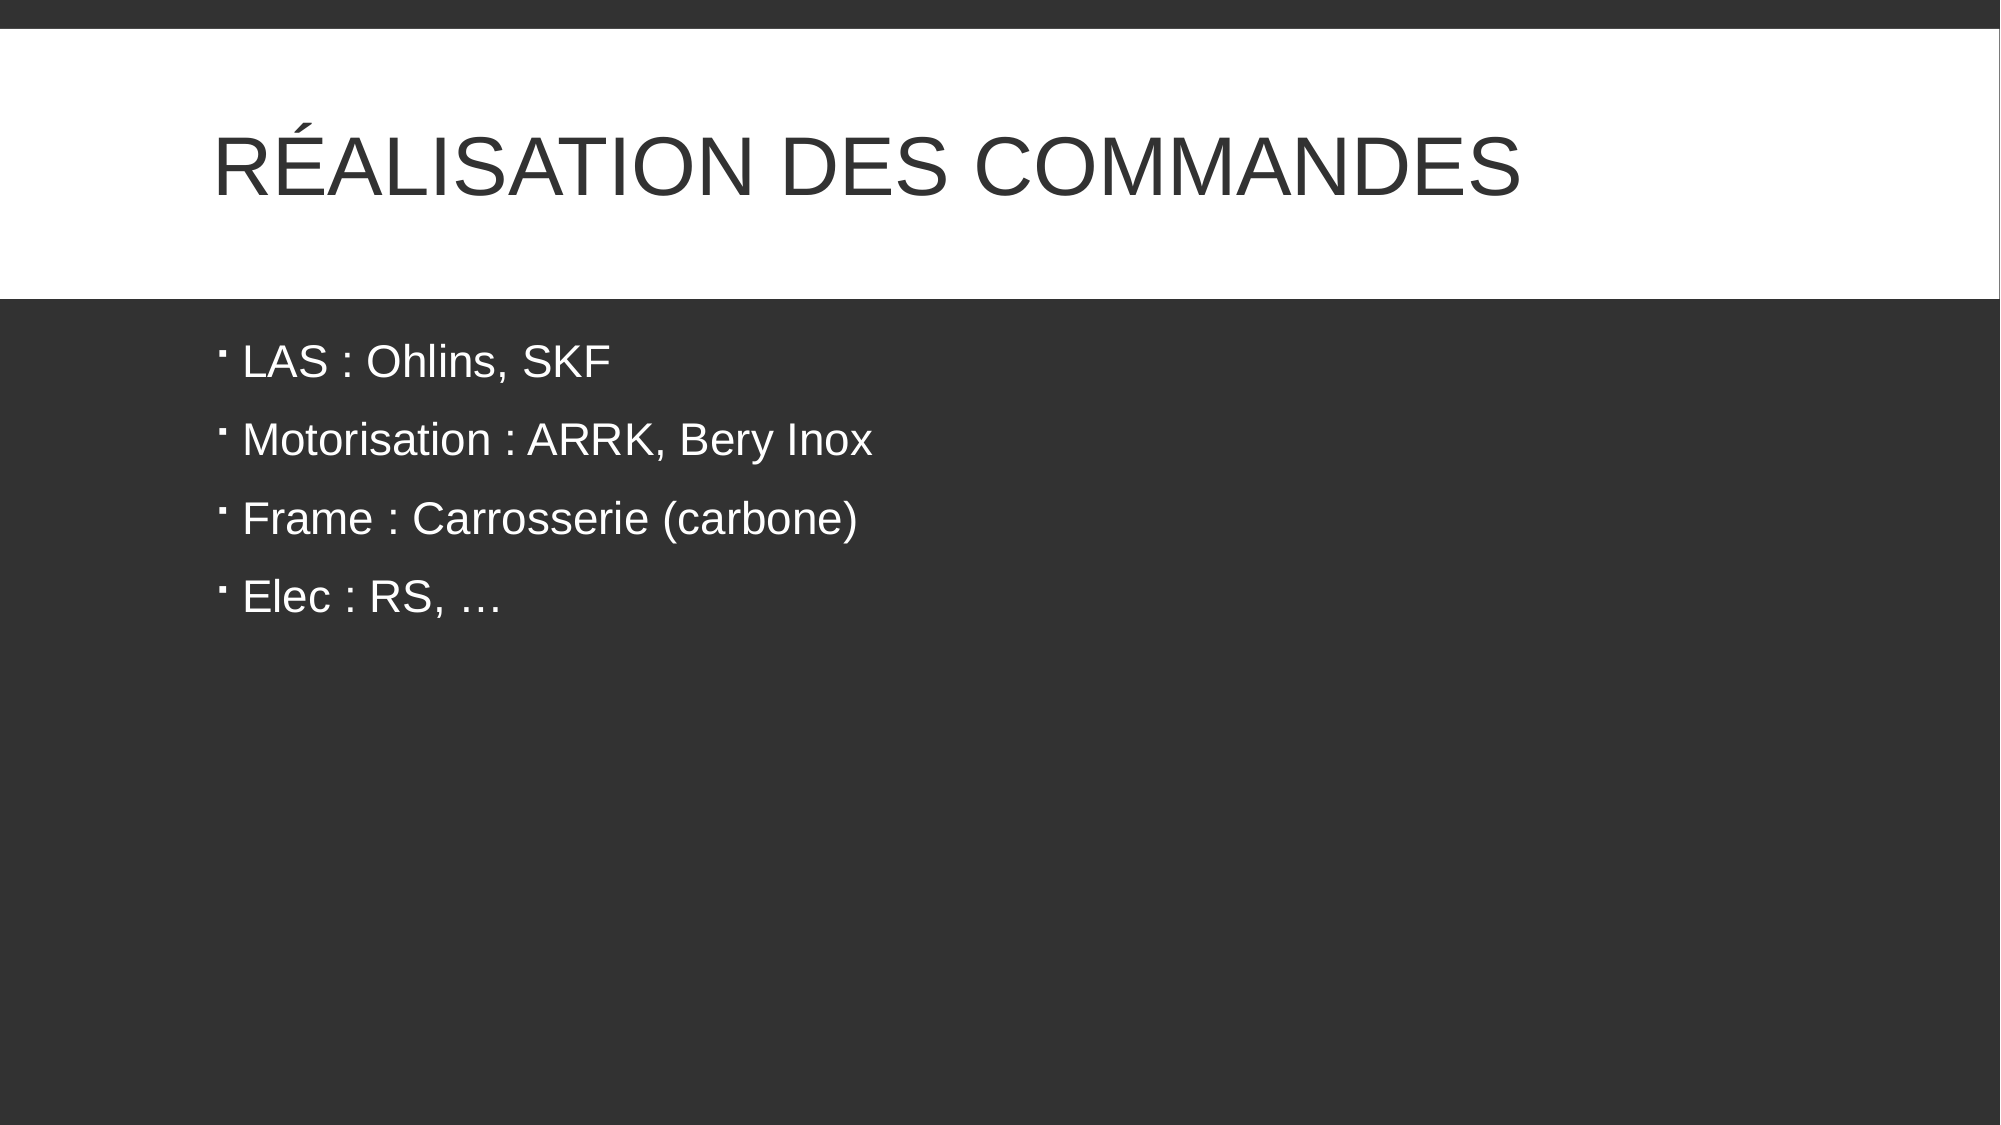

# Réalisation des commandes
LAS : Ohlins, SKF
Motorisation : ARRK, Bery Inox
Frame : Carrosserie (carbone)
Elec : RS, …